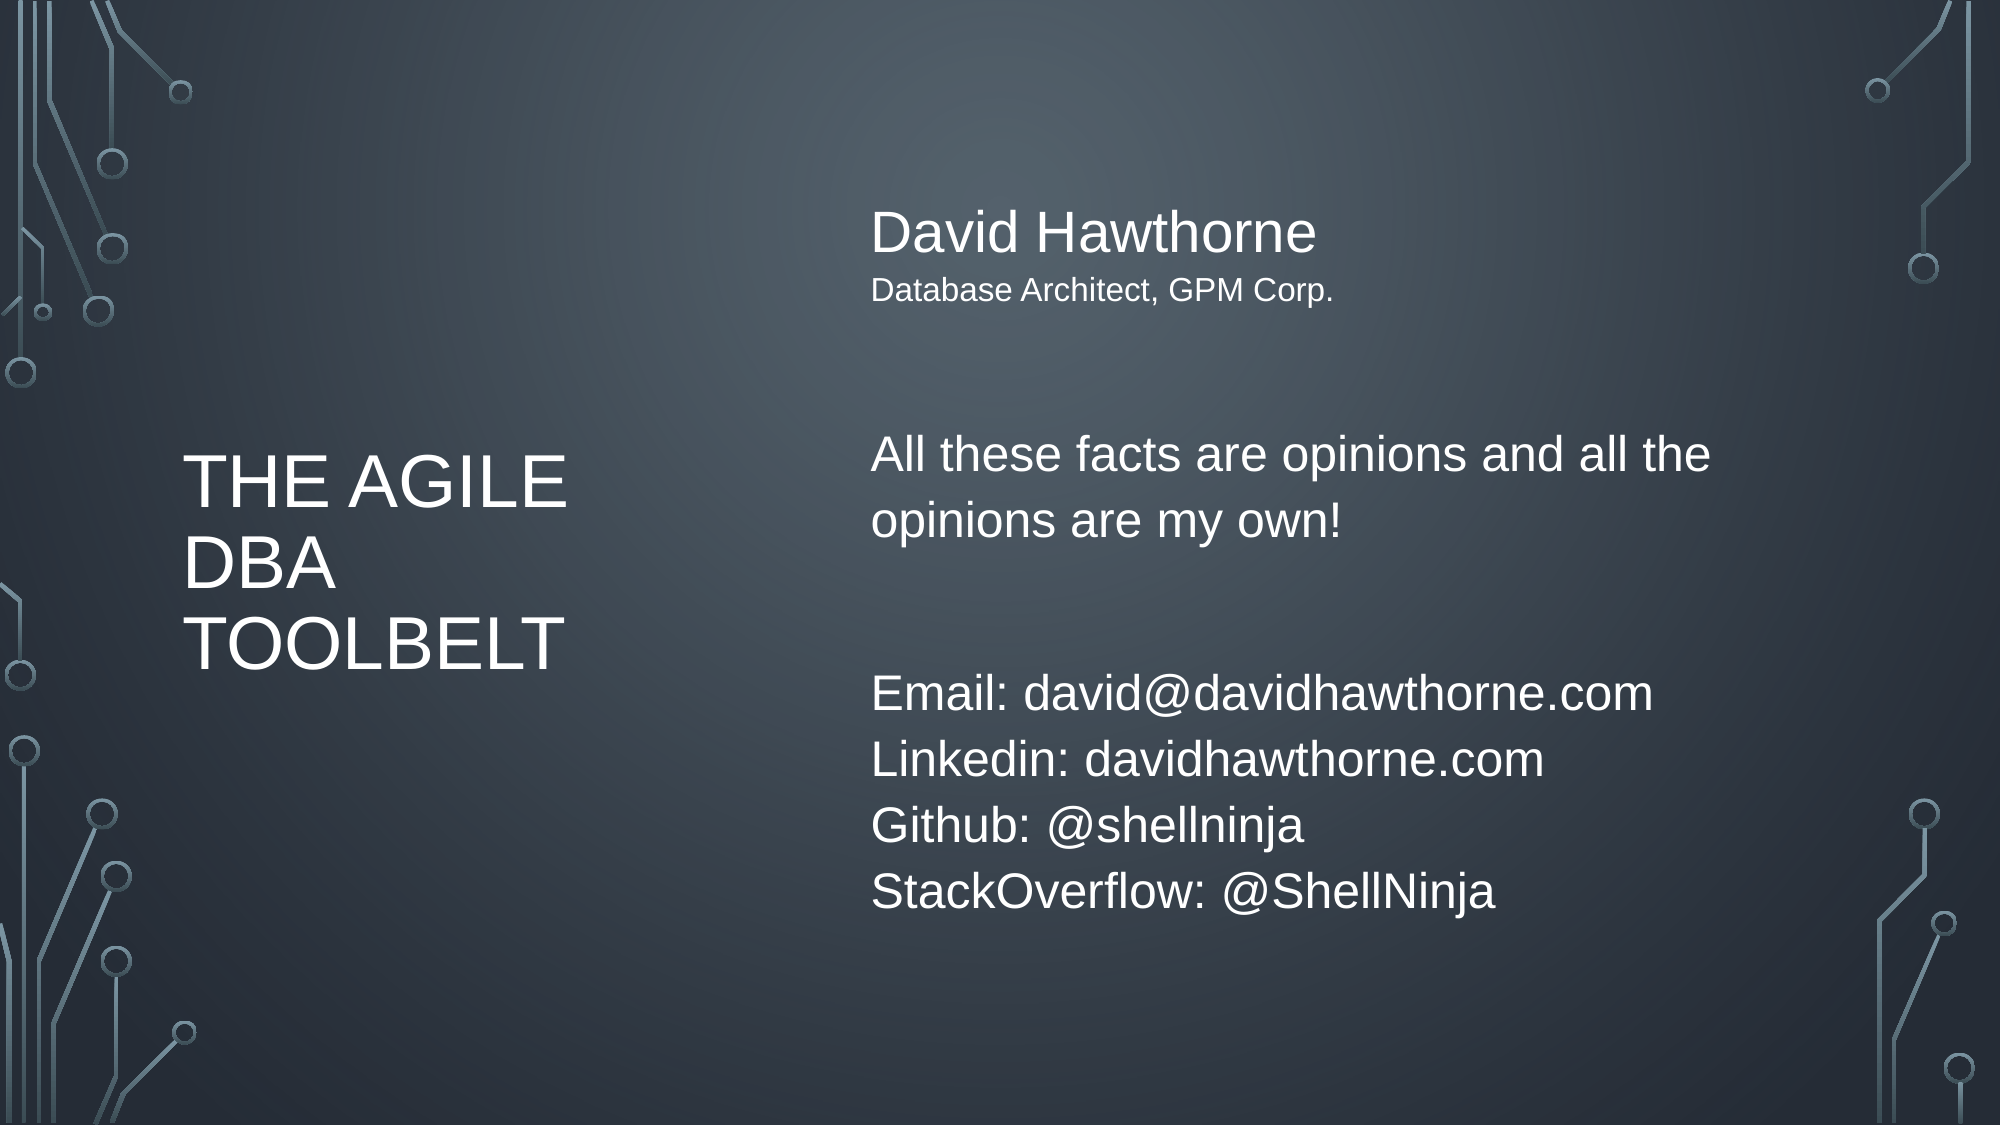

# The agile dba Toolbelt
David Hawthorne
Database Architect, GPM Corp.

All these facts are opinions and all the opinions are my own!

Email: david@davidhawthorne.com
Linkedin: davidhawthorne.com
Github: @shellninja
StackOverflow: @ShellNinja